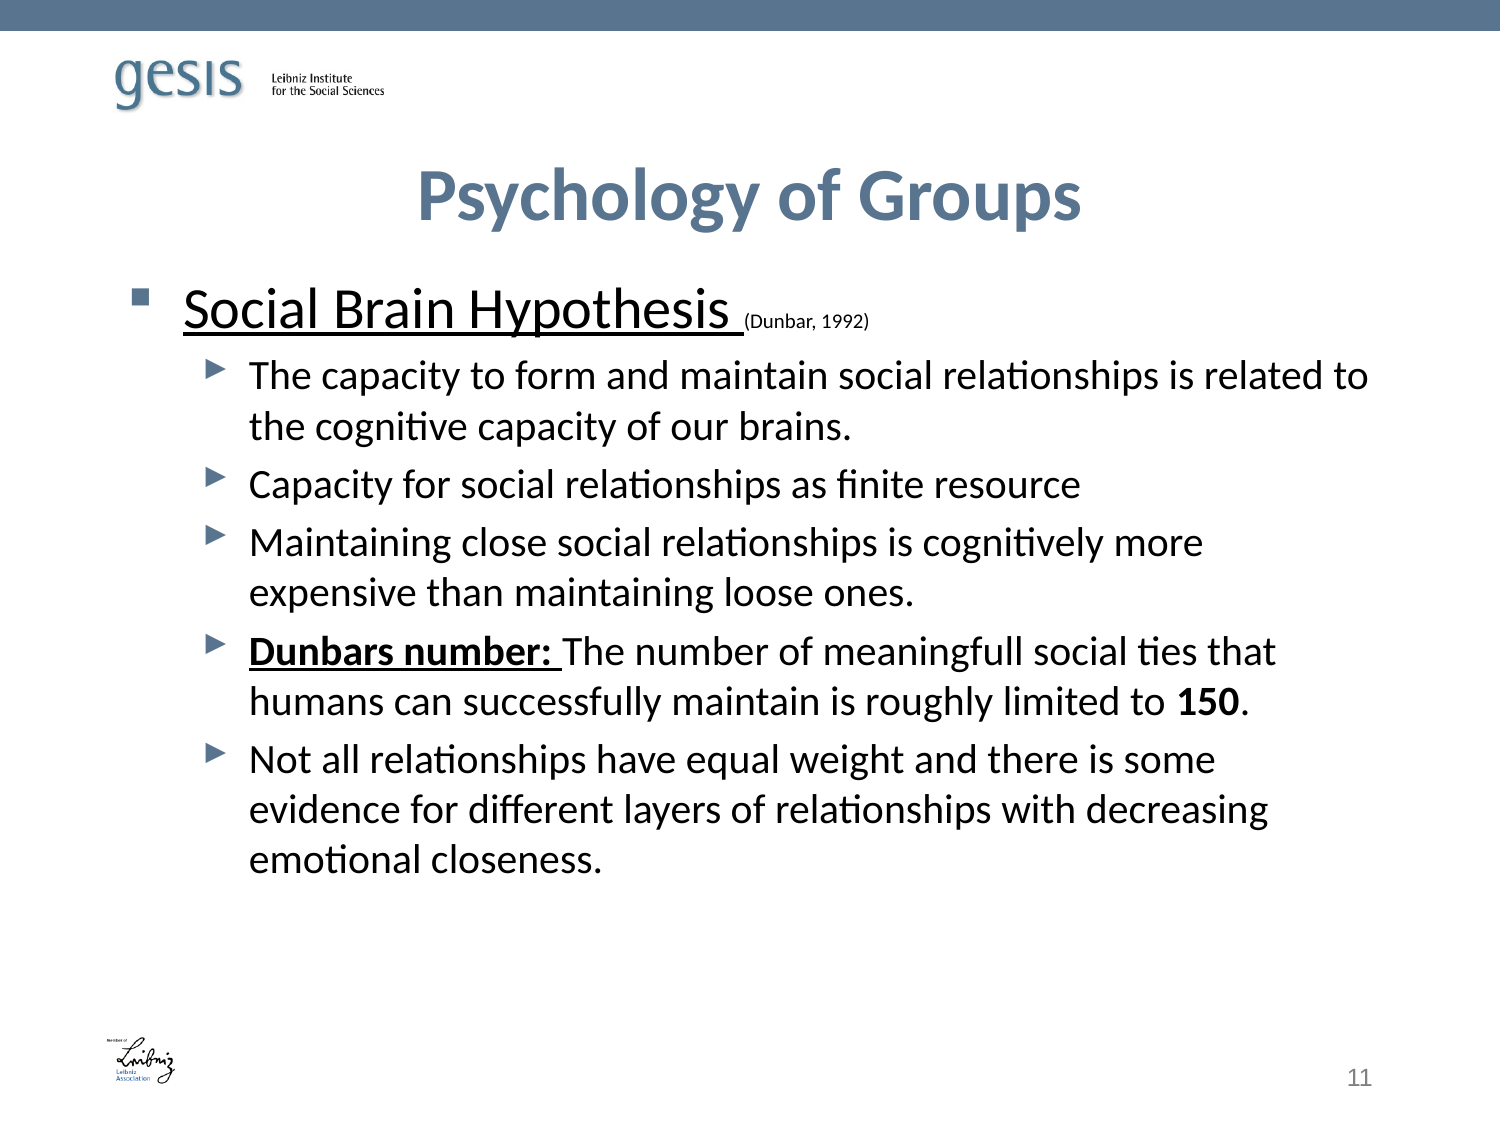

# Psychology of Groups
Social Brain Hypothesis (Dunbar, 1992)
The capacity to form and maintain social relationships is related to the cognitive capacity of our brains.
Capacity for social relationships as finite resource
Maintaining close social relationships is cognitively more expensive than maintaining loose ones.
Dunbars number: The number of meaningfull social ties that humans can successfully maintain is roughly limited to 150.
Not all relationships have equal weight and there is some evidence for different layers of relationships with decreasing emotional closeness.
11